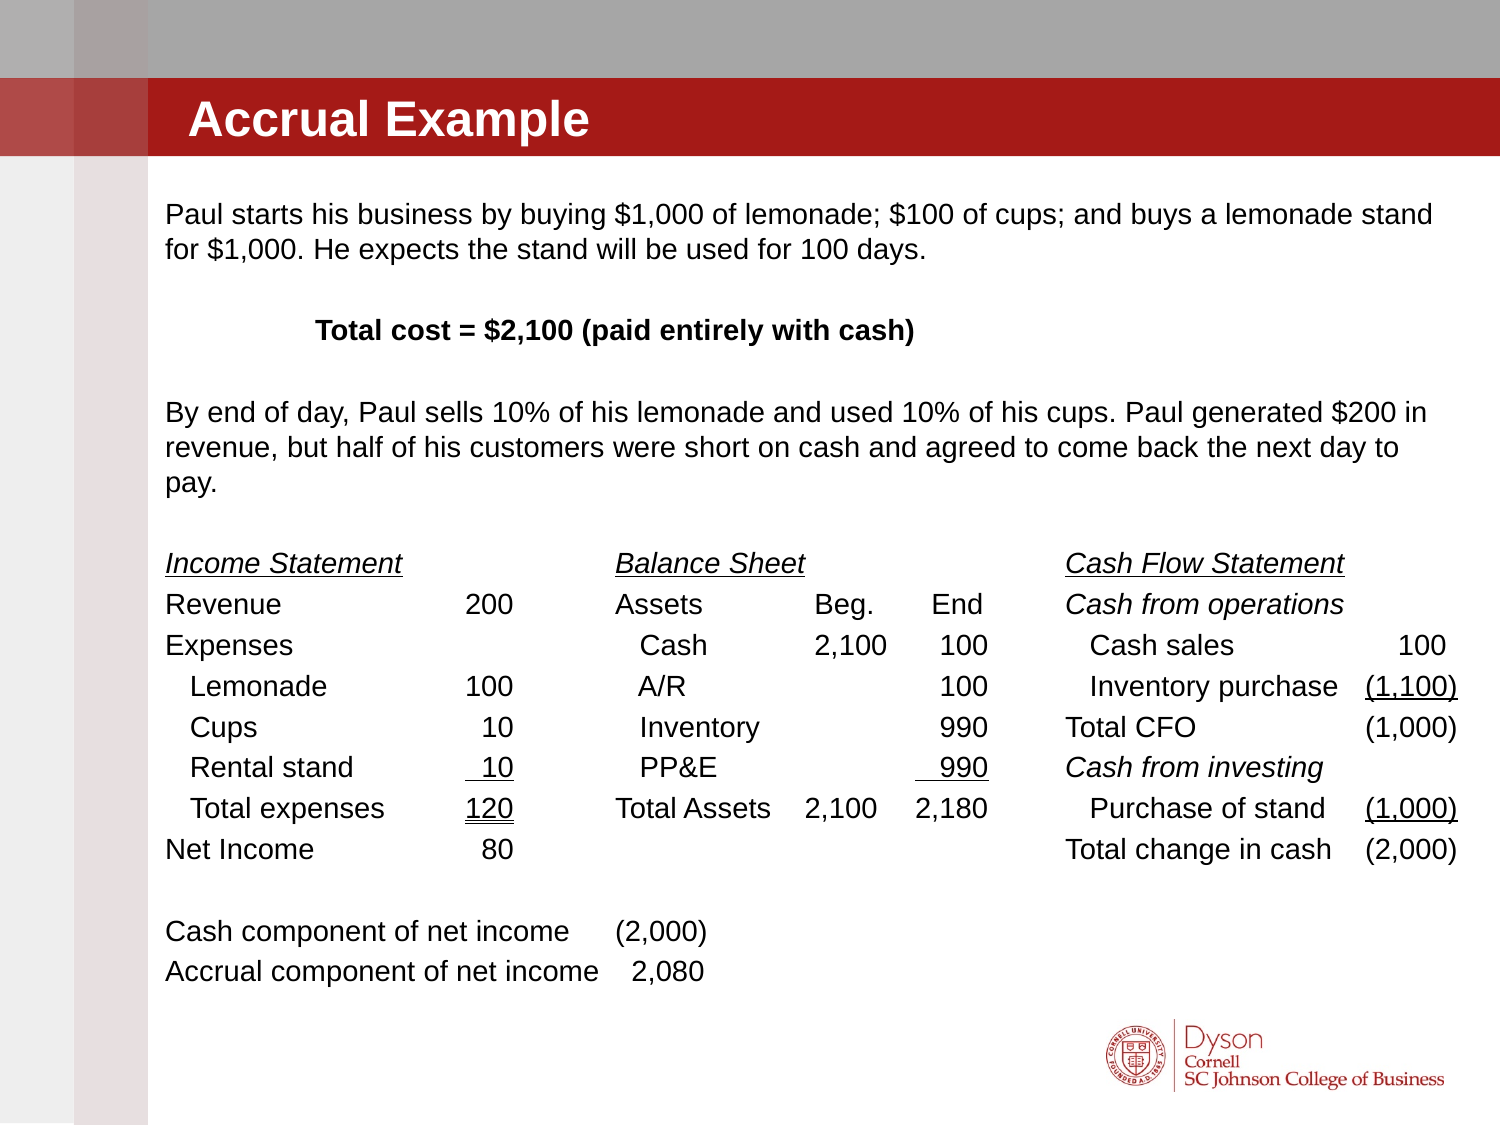

Accrual Example
Paul starts his business by buying $1,000 of lemonade; $100 of cups; and buys a lemonade stand for $1,000. He expects the stand will be used for 100 days.

	Total cost = $2,100 (paid entirely with cash)

By end of day, Paul sells 10% of his lemonade and used 10% of his cups. Paul generated $200 in revenue, but half of his customers were short on cash and agreed to come back the next day to pay.

Income Statement		Balance Sheet		Cash Flow Statement
Revenue		200	Assets	      Beg.	  End	Cash from operations
Expenses			   Cash	      2,100	   100	   Cash sales	    100
   Lemonade	100	   A/R		   100	   Inventory purchase	(1,100)
   Cups		  10	   Inventory		   990	Total CFO		(1,000)
   Rental stand	  10	   PP&E		   990	Cash from investing
   Total expenses	120	Total Assets    2,100	2,180	   Purchase of stand	(1,000)
Net Income		  80				Total change in cash	(2,000)

Cash component of net income	(2,000)
Accrual component of net income	  2,080